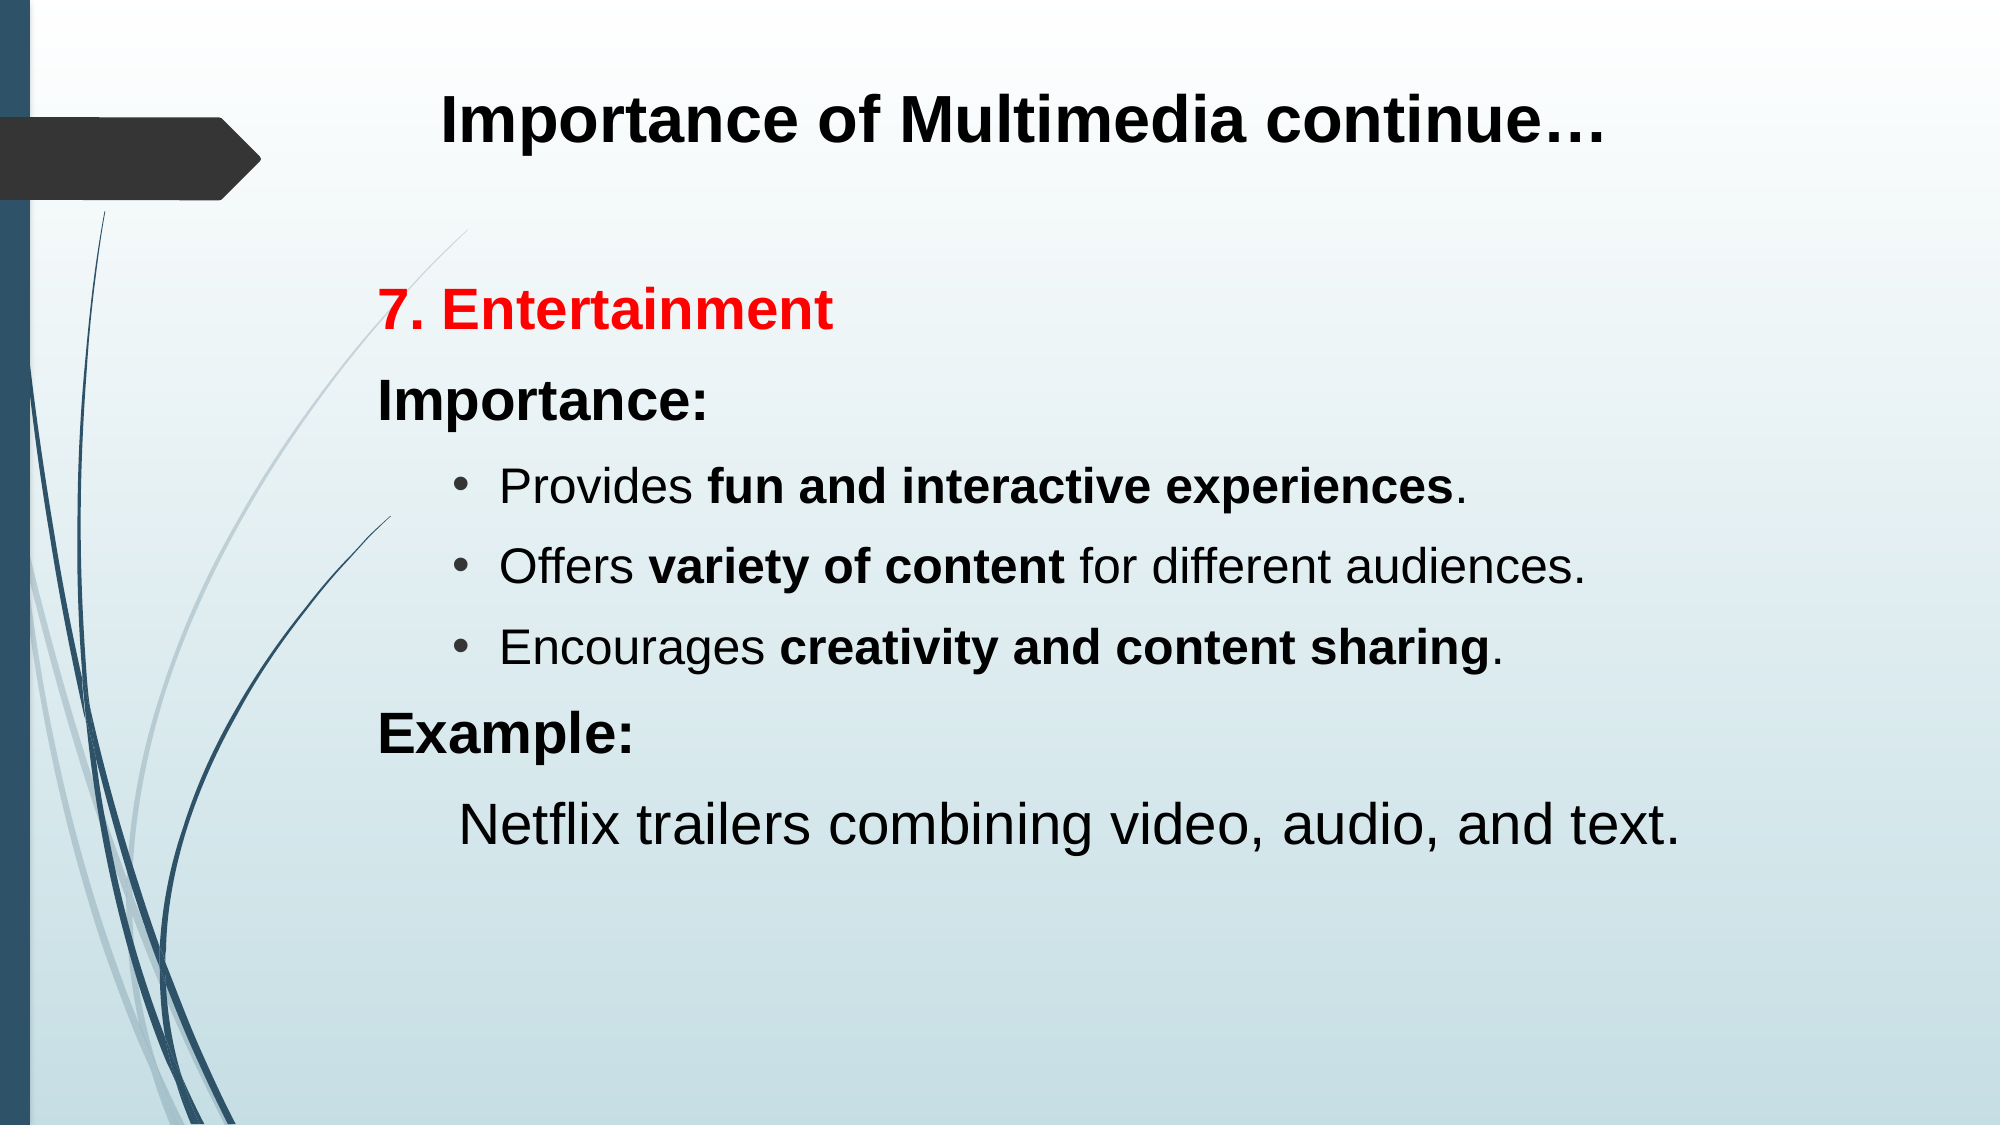

# Importance of Multimedia continue…
7. Entertainment
Importance:
Provides fun and interactive experiences.
Offers variety of content for different audiences.
Encourages creativity and content sharing.
Example:
     Netflix trailers combining video, audio, and text.